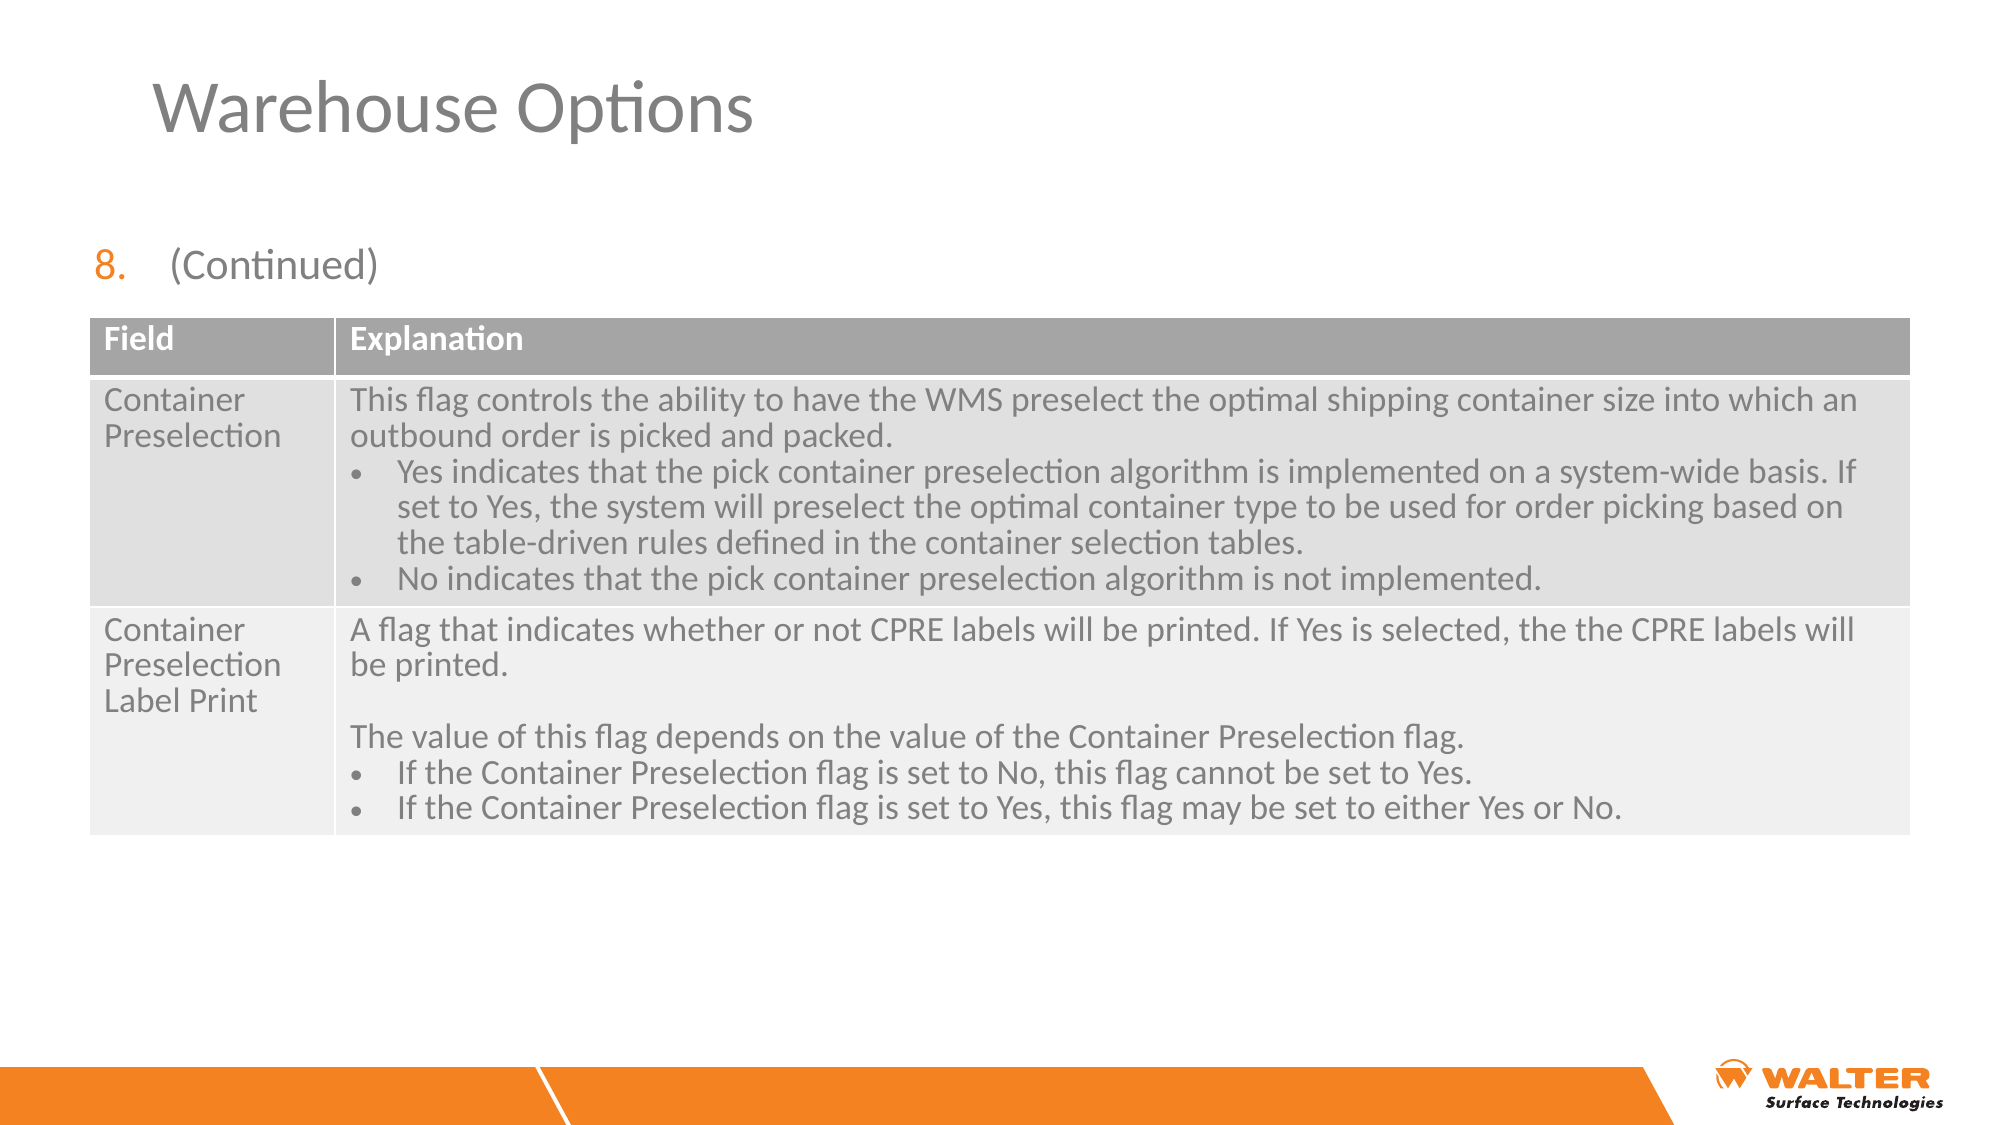

# Warehouse Options
(Continued)
| Field | Explanation |
| --- | --- |
| Container Preselection | This flag controls the ability to have the WMS preselect the optimal shipping container size into which an outbound order is picked and packed. Yes indicates that the pick container preselection algorithm is implemented on a system-wide basis. If set to Yes, the system will preselect the optimal container type to be used for order picking based on the table-driven rules defined in the container selection tables. No indicates that the pick container preselection algorithm is not implemented. |
| Container Preselection Label Print | A flag that indicates whether or not CPRE labels will be printed. If Yes is selected, the the CPRE labels will be printed. The value of this flag depends on the value of the Container Preselection flag. If the Container Preselection flag is set to No, this flag cannot be set to Yes. If the Container Preselection flag is set to Yes, this flag may be set to either Yes or No. |